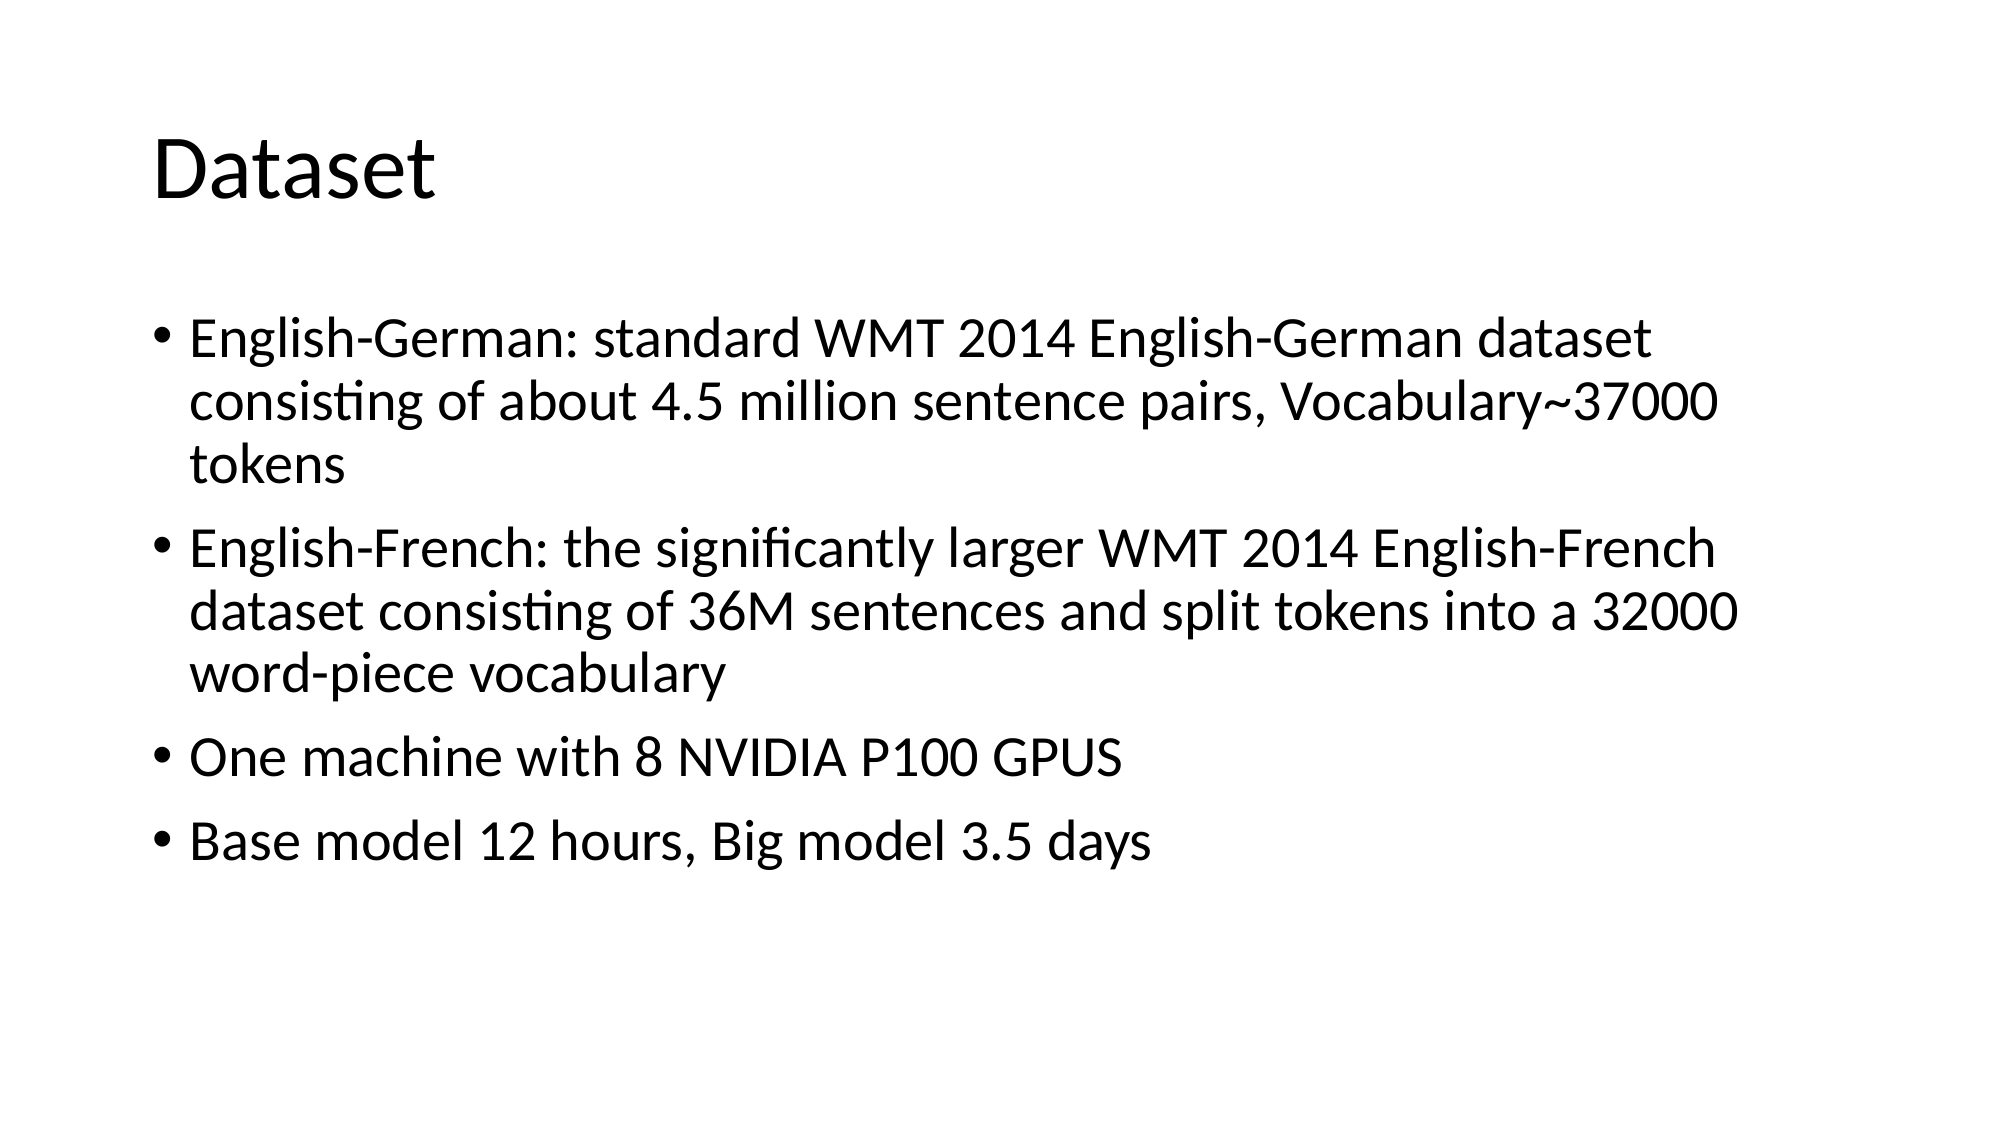

# Dataset
English-German: standard WMT 2014 English-German dataset consisting of about 4.5 million sentence pairs, Vocabulary~37000 tokens
English-French: the significantly larger WMT 2014 English-French dataset consisting of 36M sentences and split tokens into a 32000 word-piece vocabulary
One machine with 8 NVIDIA P100 GPUS
Base model 12 hours, Big model 3.5 days